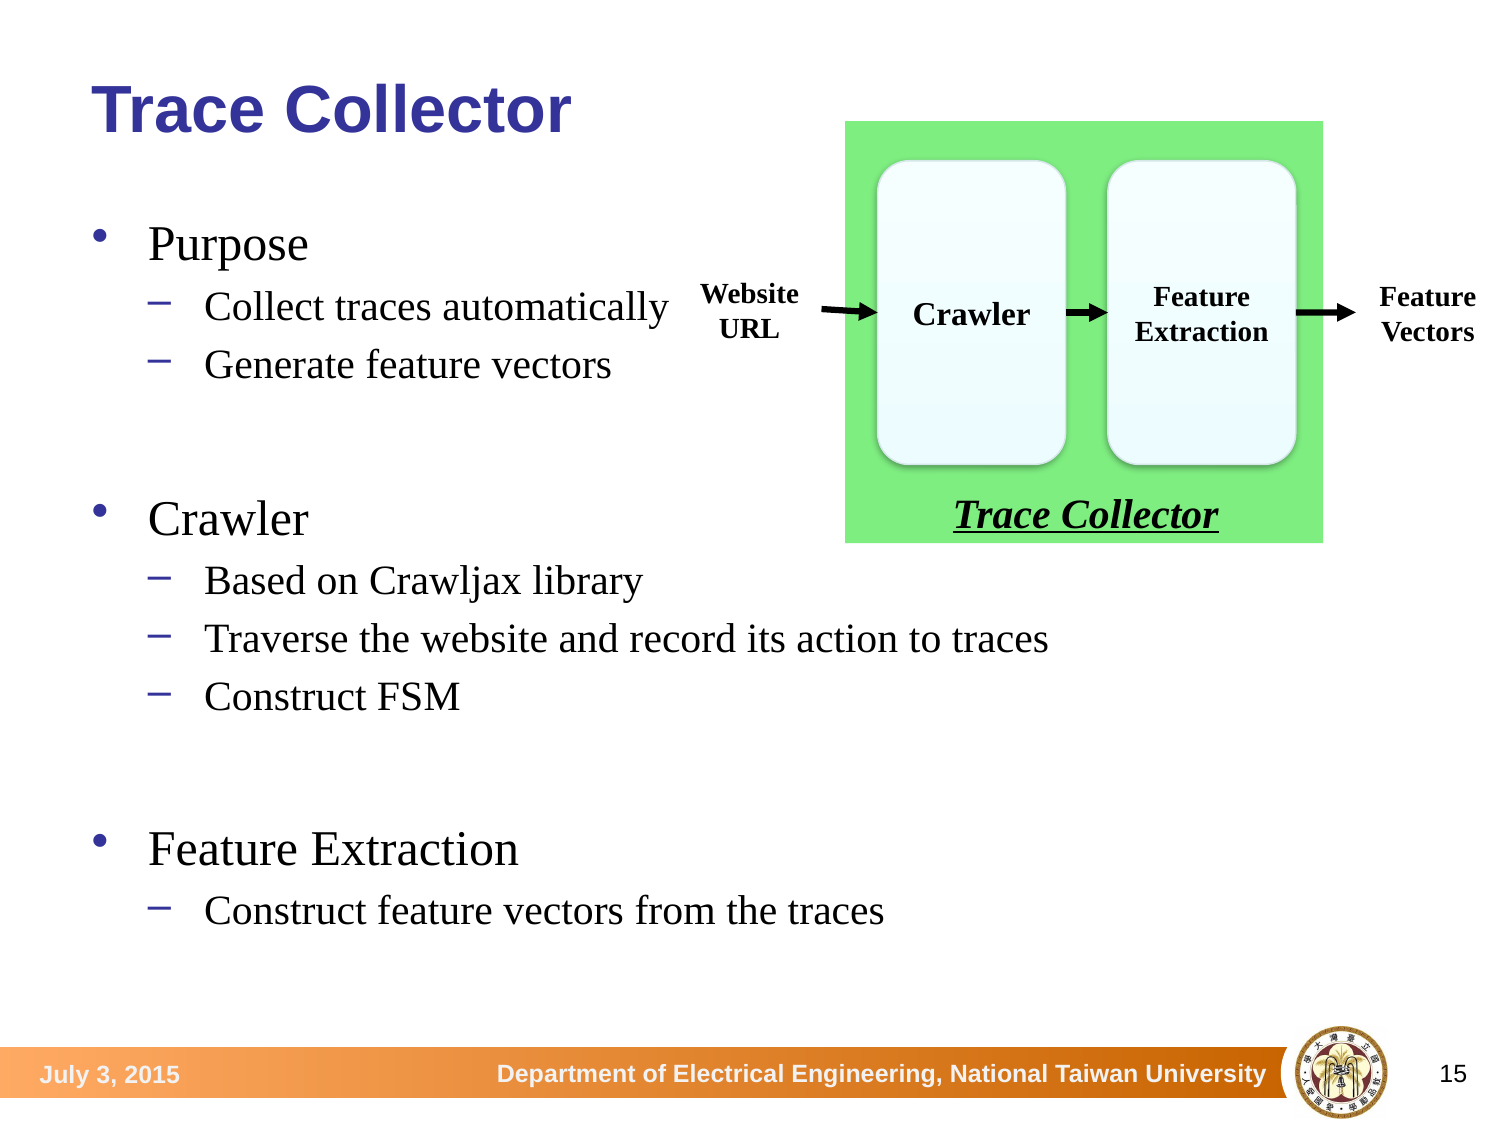

# Trace Collector

Feature Extraction
Crawler
Website
URL
Feature Vectors
Trace Collector
Purpose
Collect traces automatically
Generate feature vectors

Crawler
Based on Crawljax library
Traverse the website and record its action to traces
Construct FSM

Feature Extraction
Construct feature vectors from the traces
15
July 3, 2015